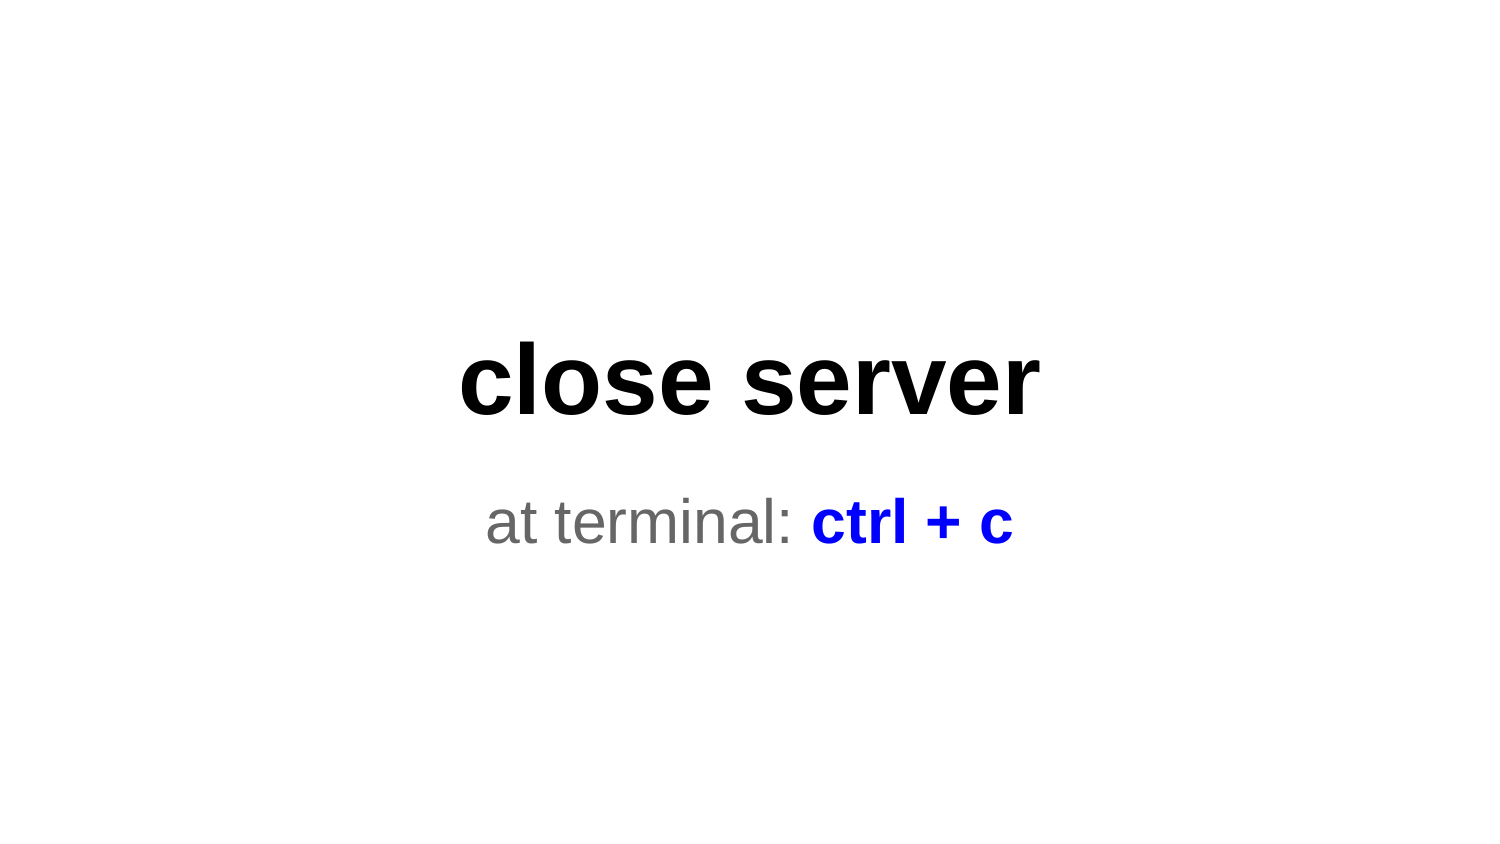

# close server
at terminal: ctrl + c